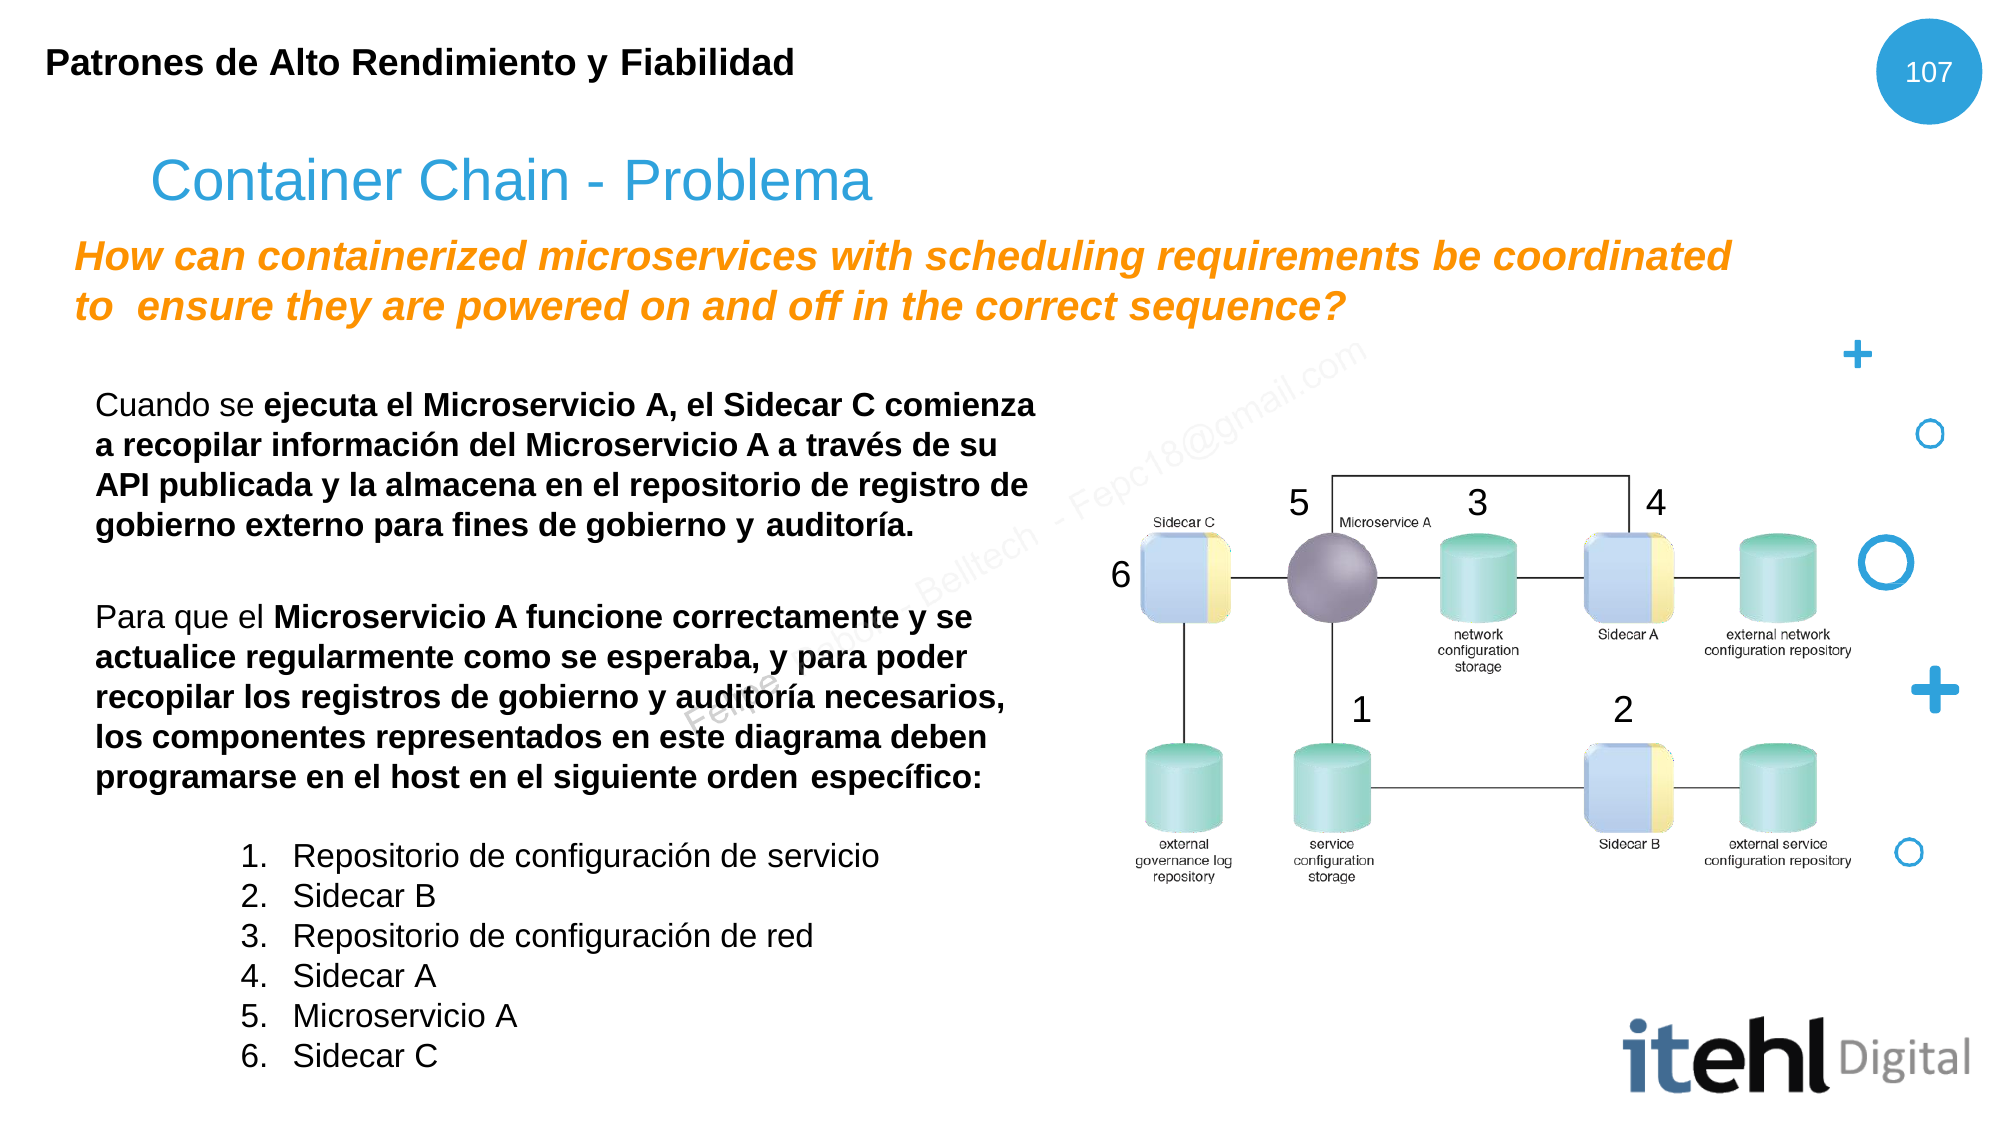

Patrones de Alto Rendimiento y Fiabilidad
107
# Container Chain - Problema
How can containerized microservices with scheduling requirements be coordinated to  ensure they are powered on and off in the correct sequence?

Cuando se ejecuta el Microservicio A, el Sidecar C comienza  a recopilar información del Microservicio A a través de su  API publicada y la almacena en el repositorio de registro de  gobierno externo para fines de gobierno y auditoría.

5
3
4

6
Para que el Microservicio A funcione correctamente y se  actualice regularmente como se esperaba, y para poder  recopilar los registros de gobierno y auditoría necesarios,  los componentes representados en este diagrama deben  programarse en el host en el siguiente orden específico:

1
2
Repositorio de configuración de servicio
Sidecar B
Repositorio de configuración de red
Sidecar A
Microservicio A
Sidecar C